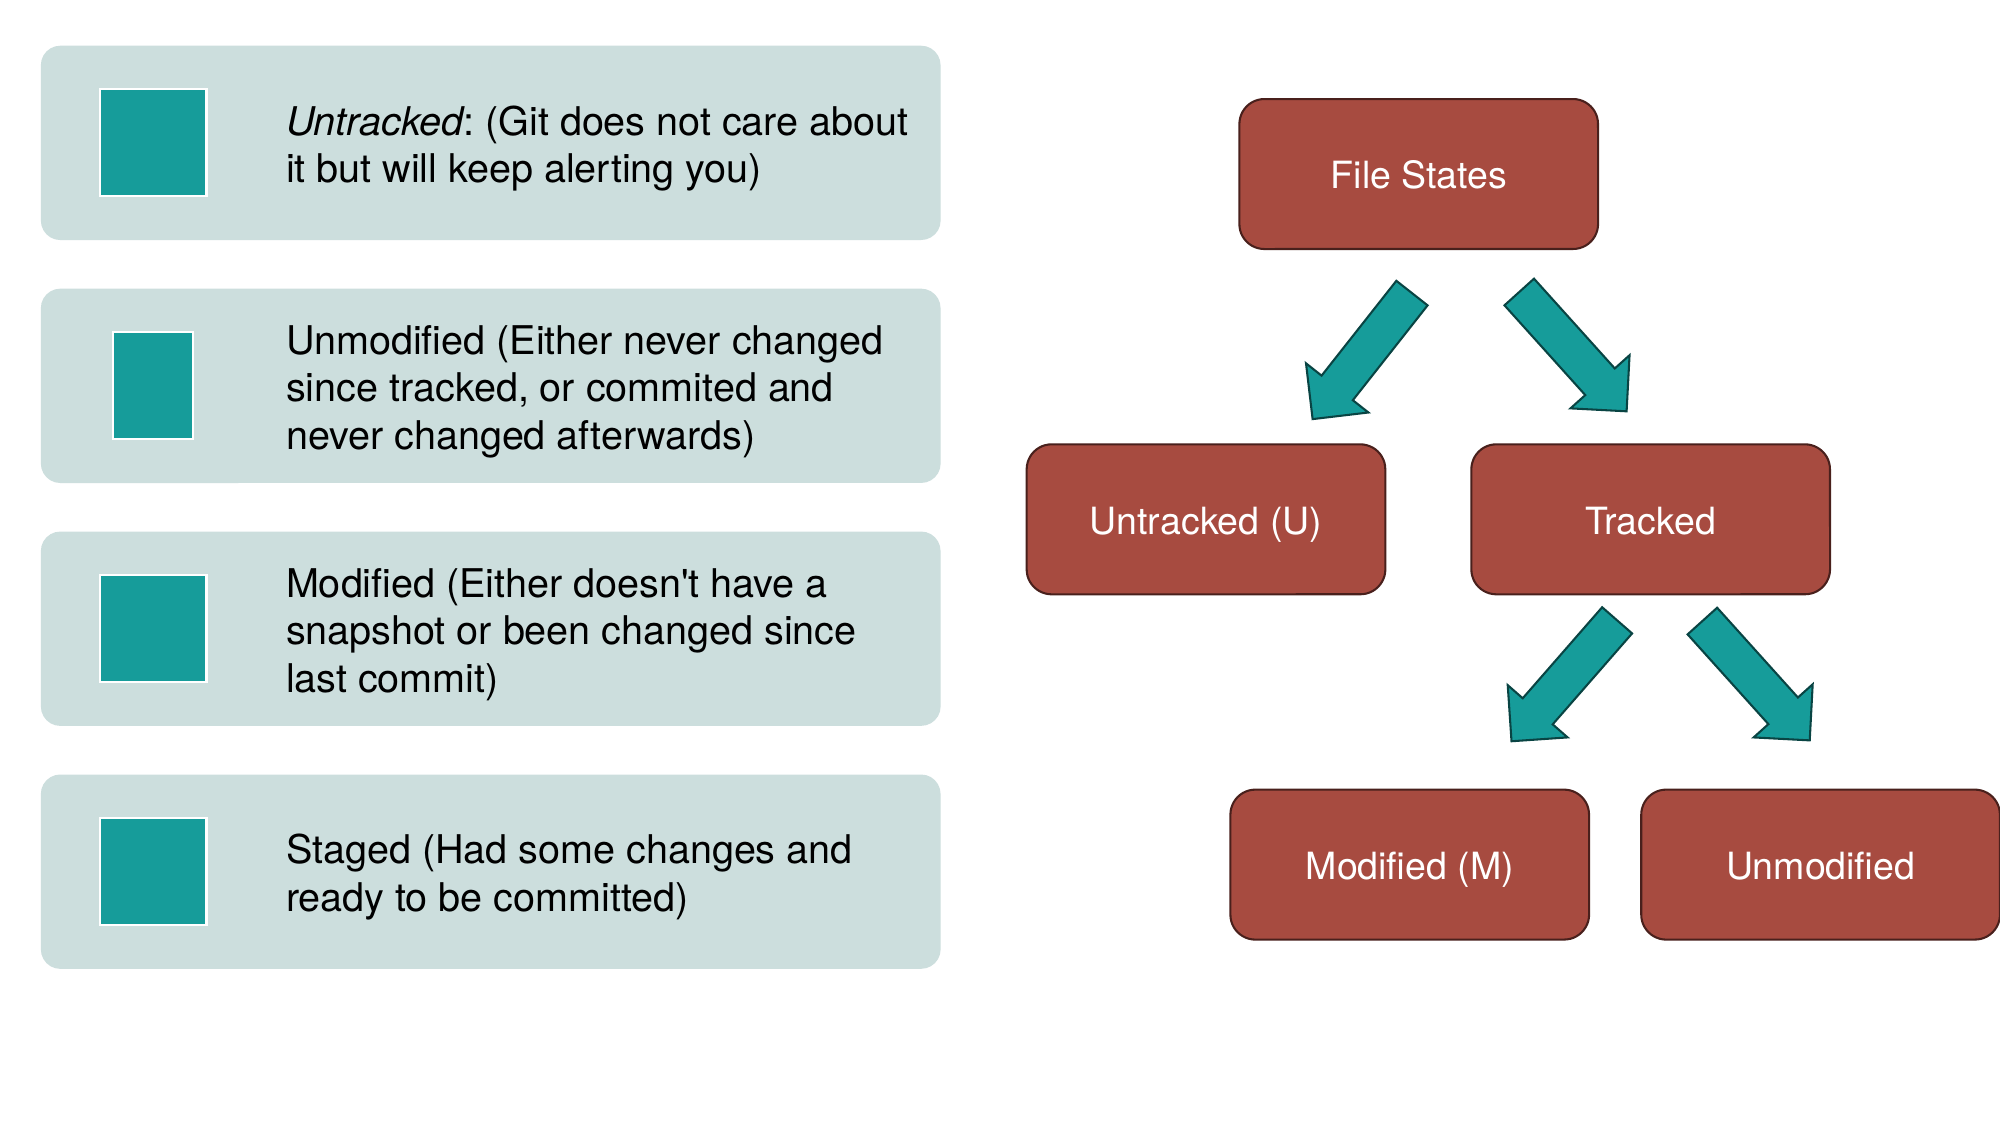

Untracked: (Git does not care about it but will keep alerting you)
Unmodified (Either never changed since tracked, or commited and never changed afterwards)
Modified (Either doesn't have a snapshot or been changed since last commit)
Staged (Had some changes and ready to be committed)
File States

Untracked (U)
Tracked

Modified (M)
Unmodified